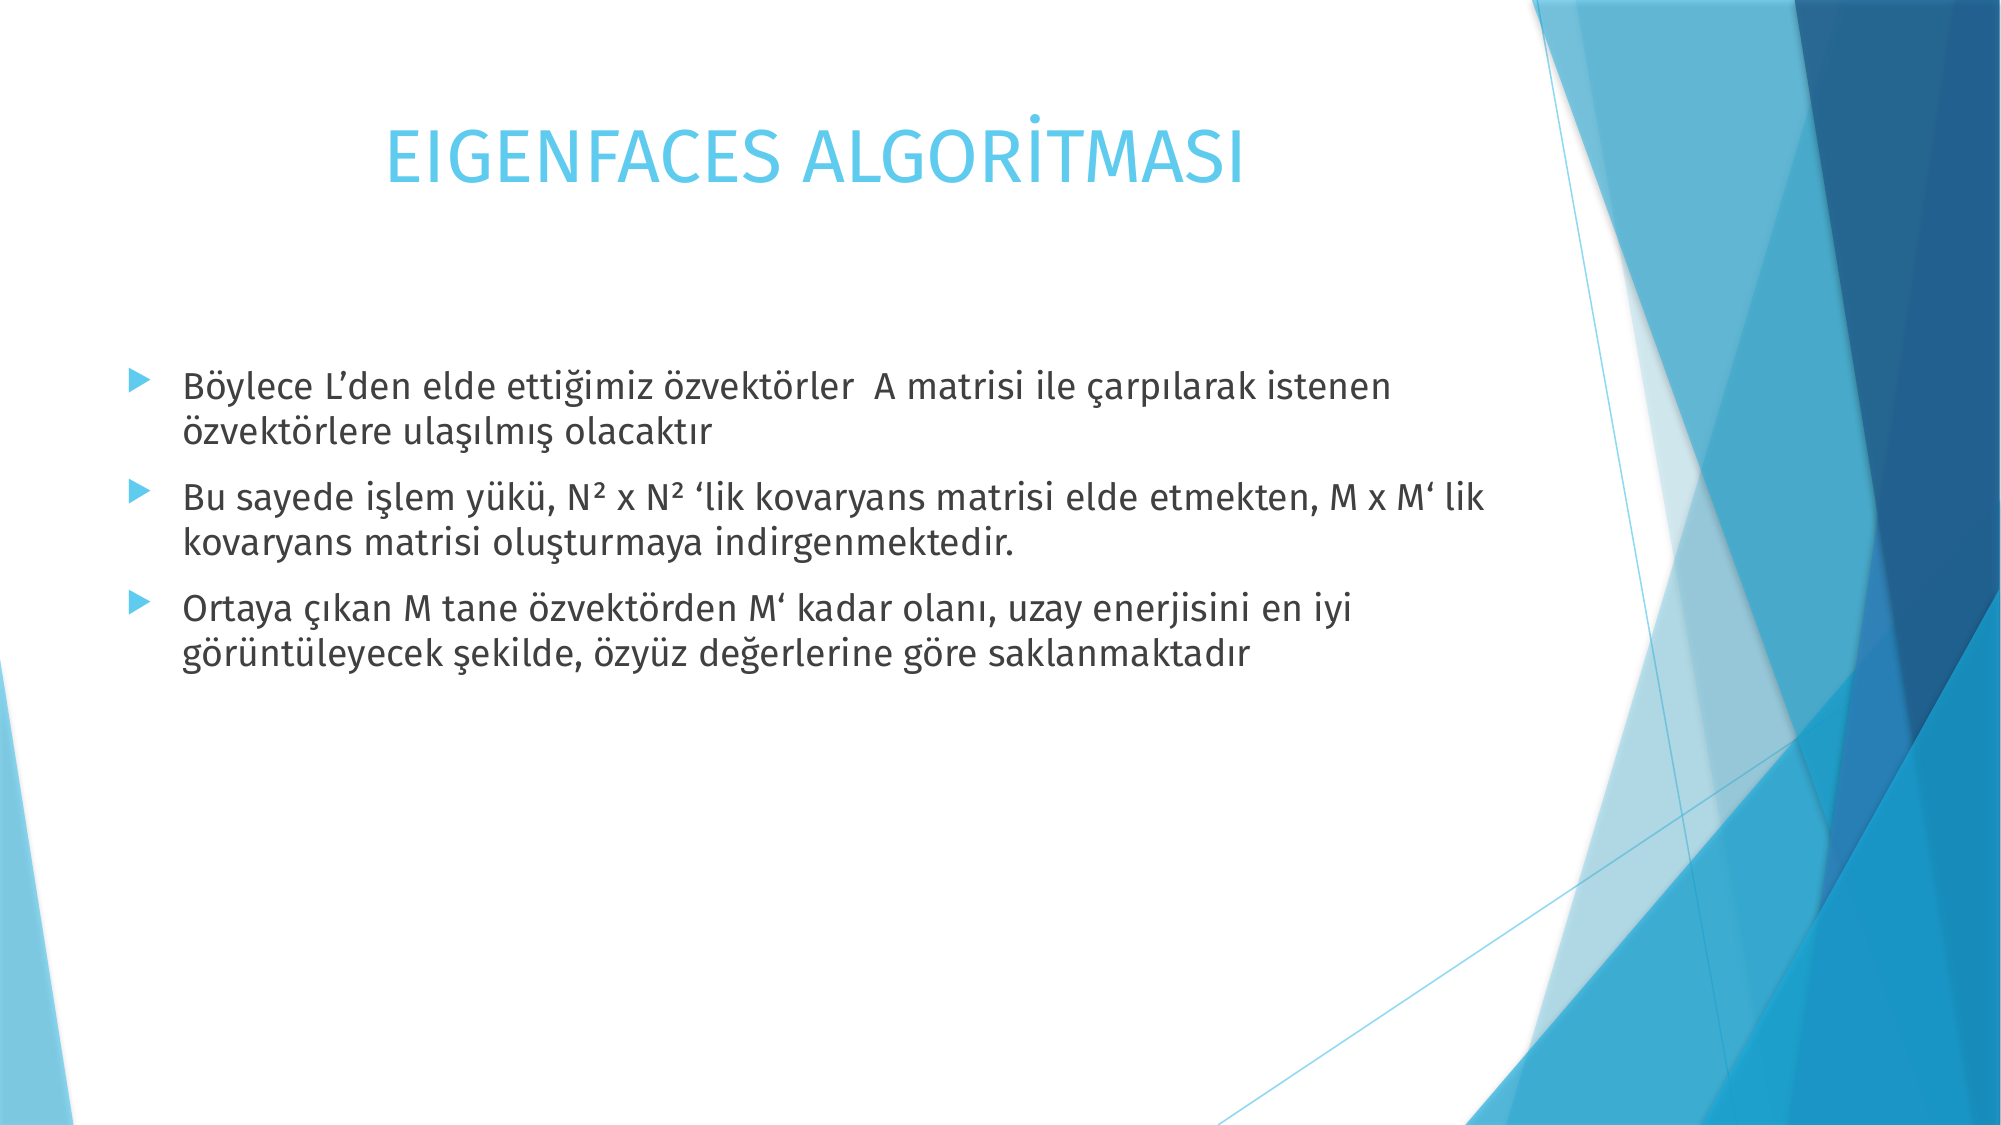

# EIGENFACES ALGORİTMASI
Böylece L’den elde ettiğimiz özvektörler  A matrisi ile çarpılarak istenen özvektörlere ulaşılmış olacaktır
Bu sayede işlem yükü, N² x N² ‘lik kovaryans matrisi elde etmekten, M x M‘ lik kovaryans matrisi oluşturmaya indirgenmektedir.
Ortaya çıkan M tane özvektörden M‘ kadar olanı, uzay enerjisini en iyi görüntüleyecek şekilde, özyüz değerlerine göre saklanmaktadır